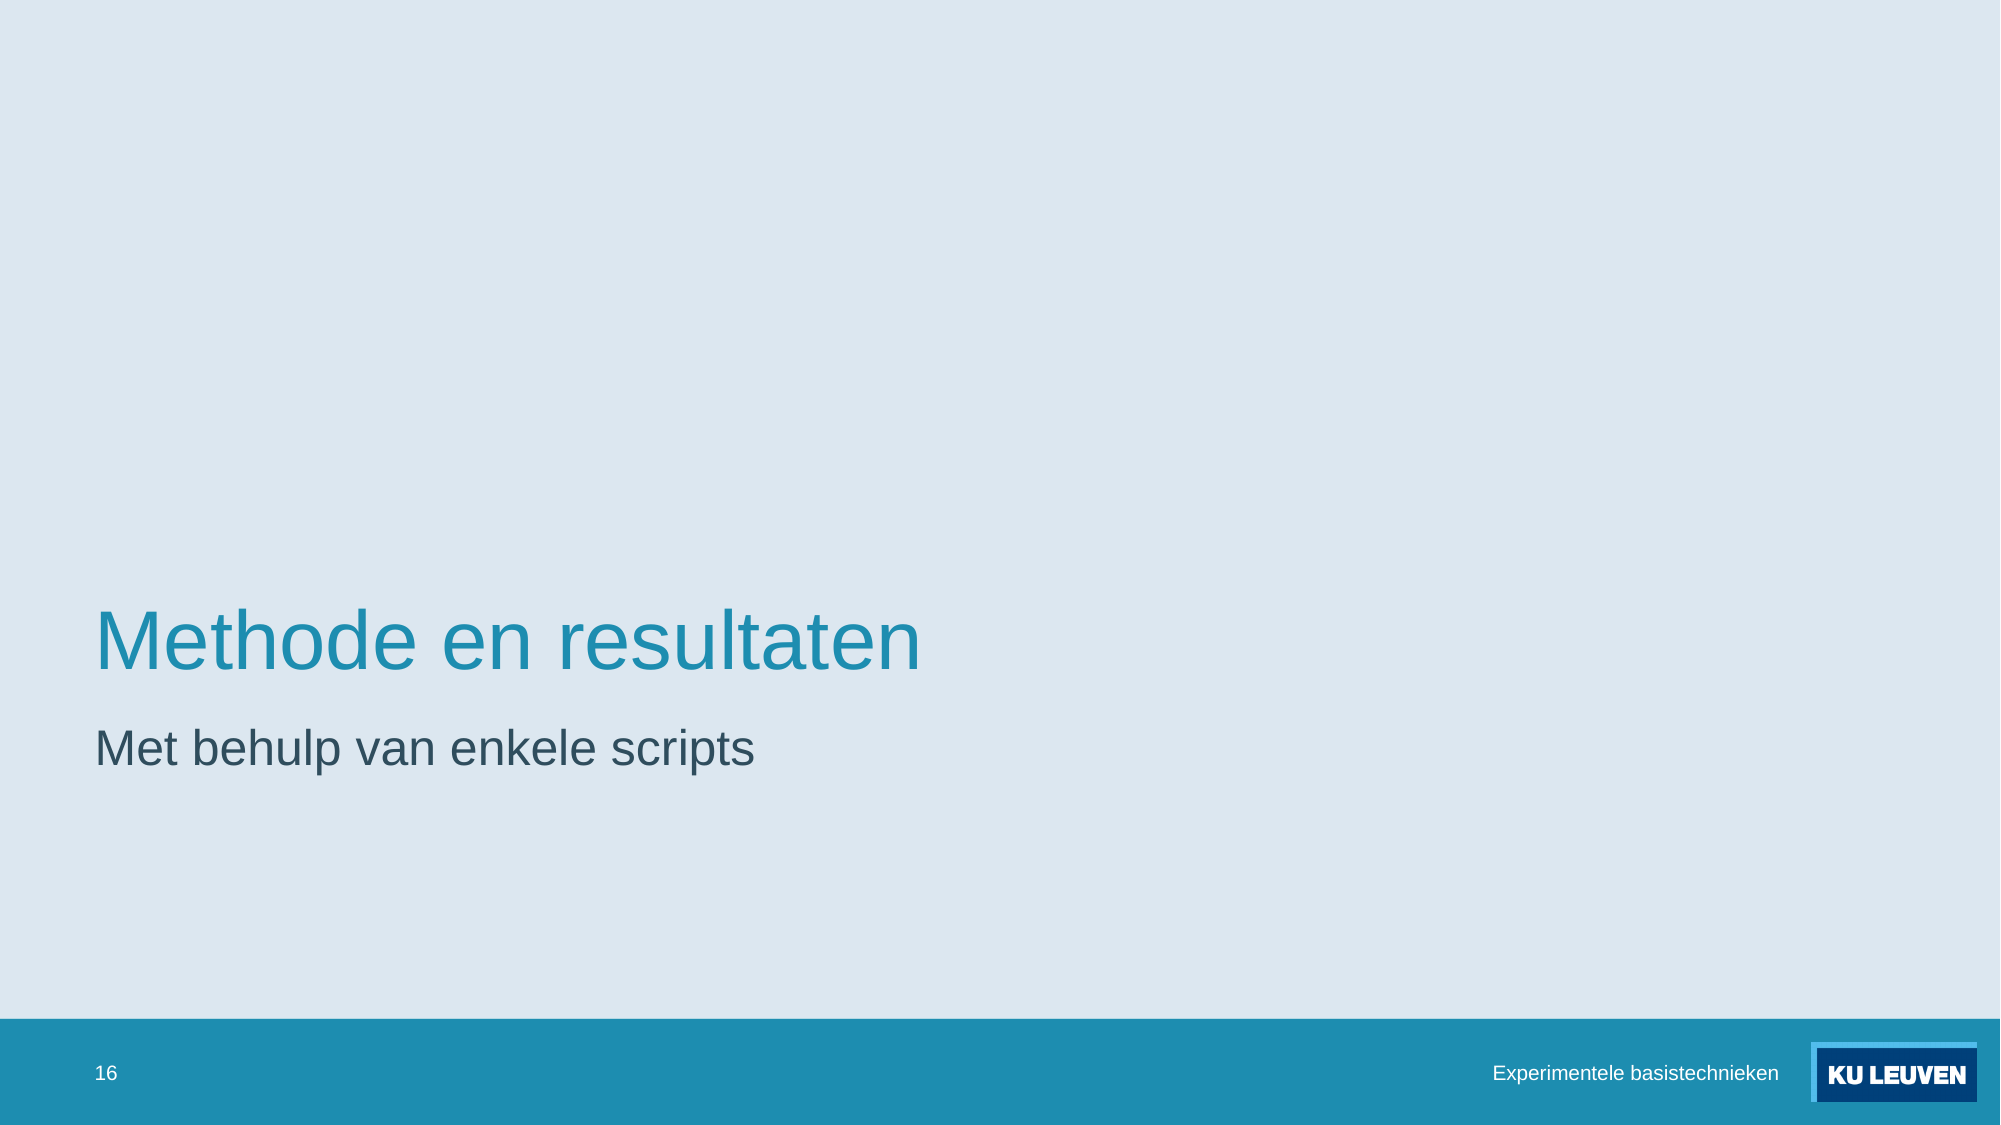

# Methode en resultaten
Met behulp van enkele scripts
16
Experimentele basistechnieken